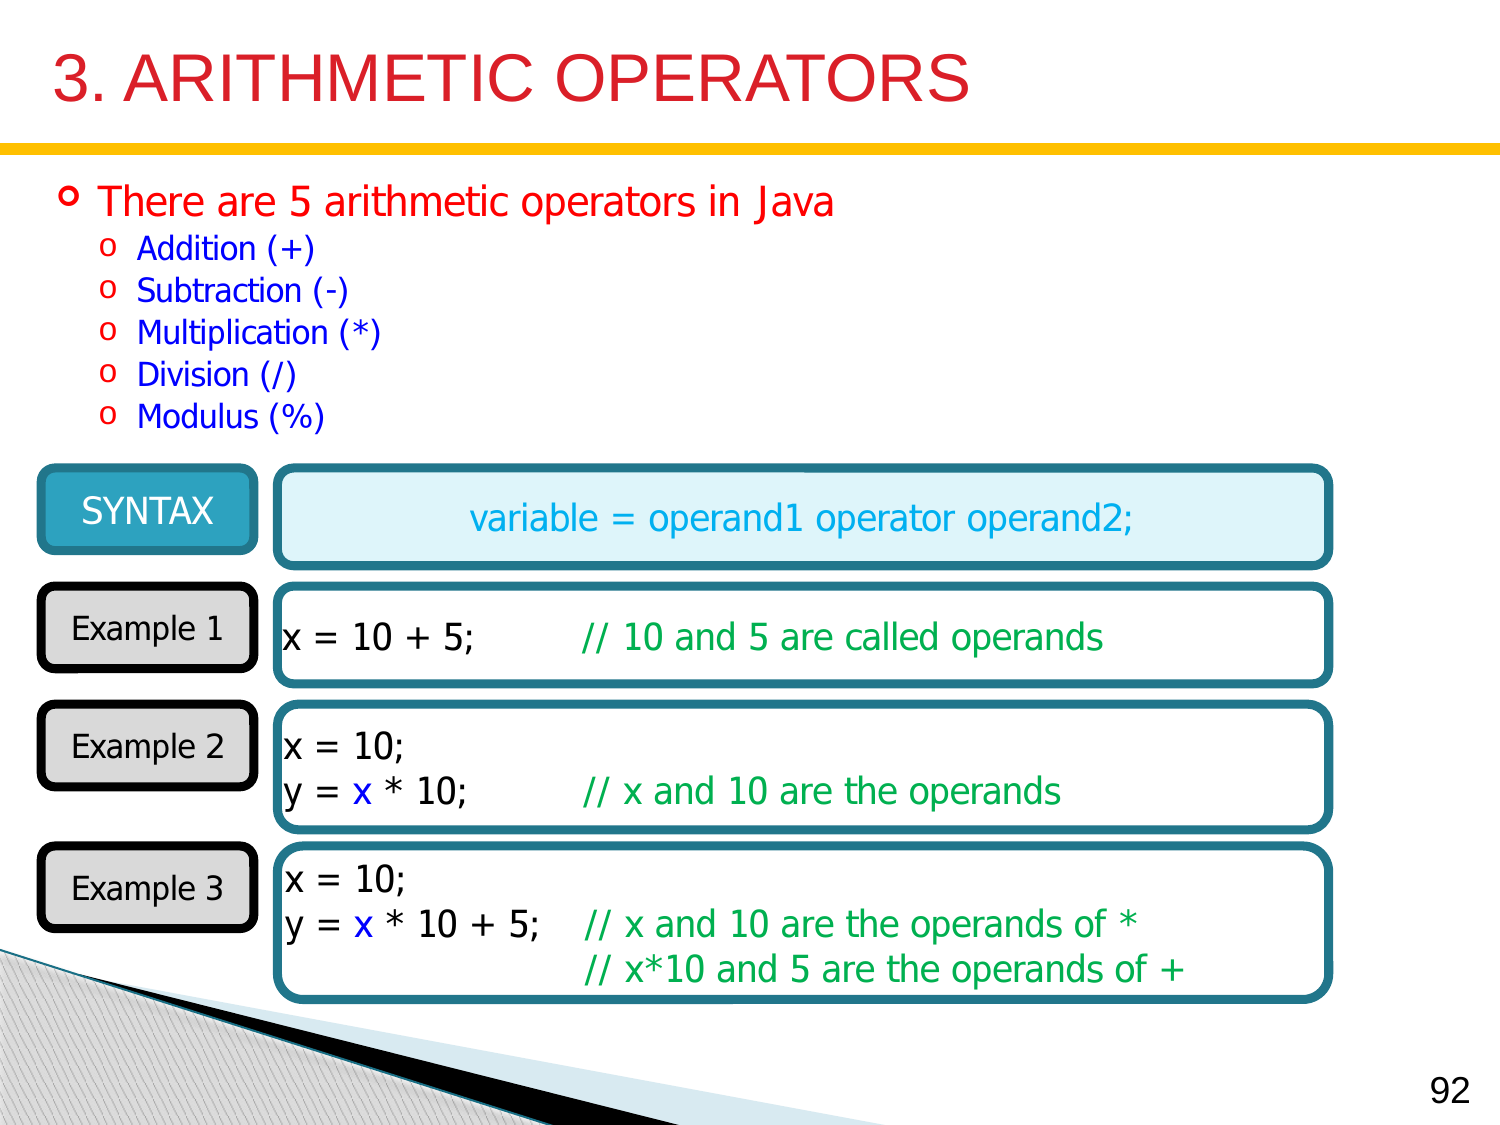

# 3. ARITHMETIC OPERATORS

There are 5 arithmetic operators in Java
Addition (+)
Subtraction (-)
Multiplication (*)
Division (/)
Modulus (%)

variable = operand1 operator operand2;

SYNTAX

Example 1

x = 10 + 5; 	// 10 and 5 are called operands

Example 2

x = 10;
y = x * 10;	// x and 10 are the operands
x = 10;
y = x * 10 + 5;	// x and 10 are the operands of *
		// x*10 and 5 are the operands of +

Example 3
92